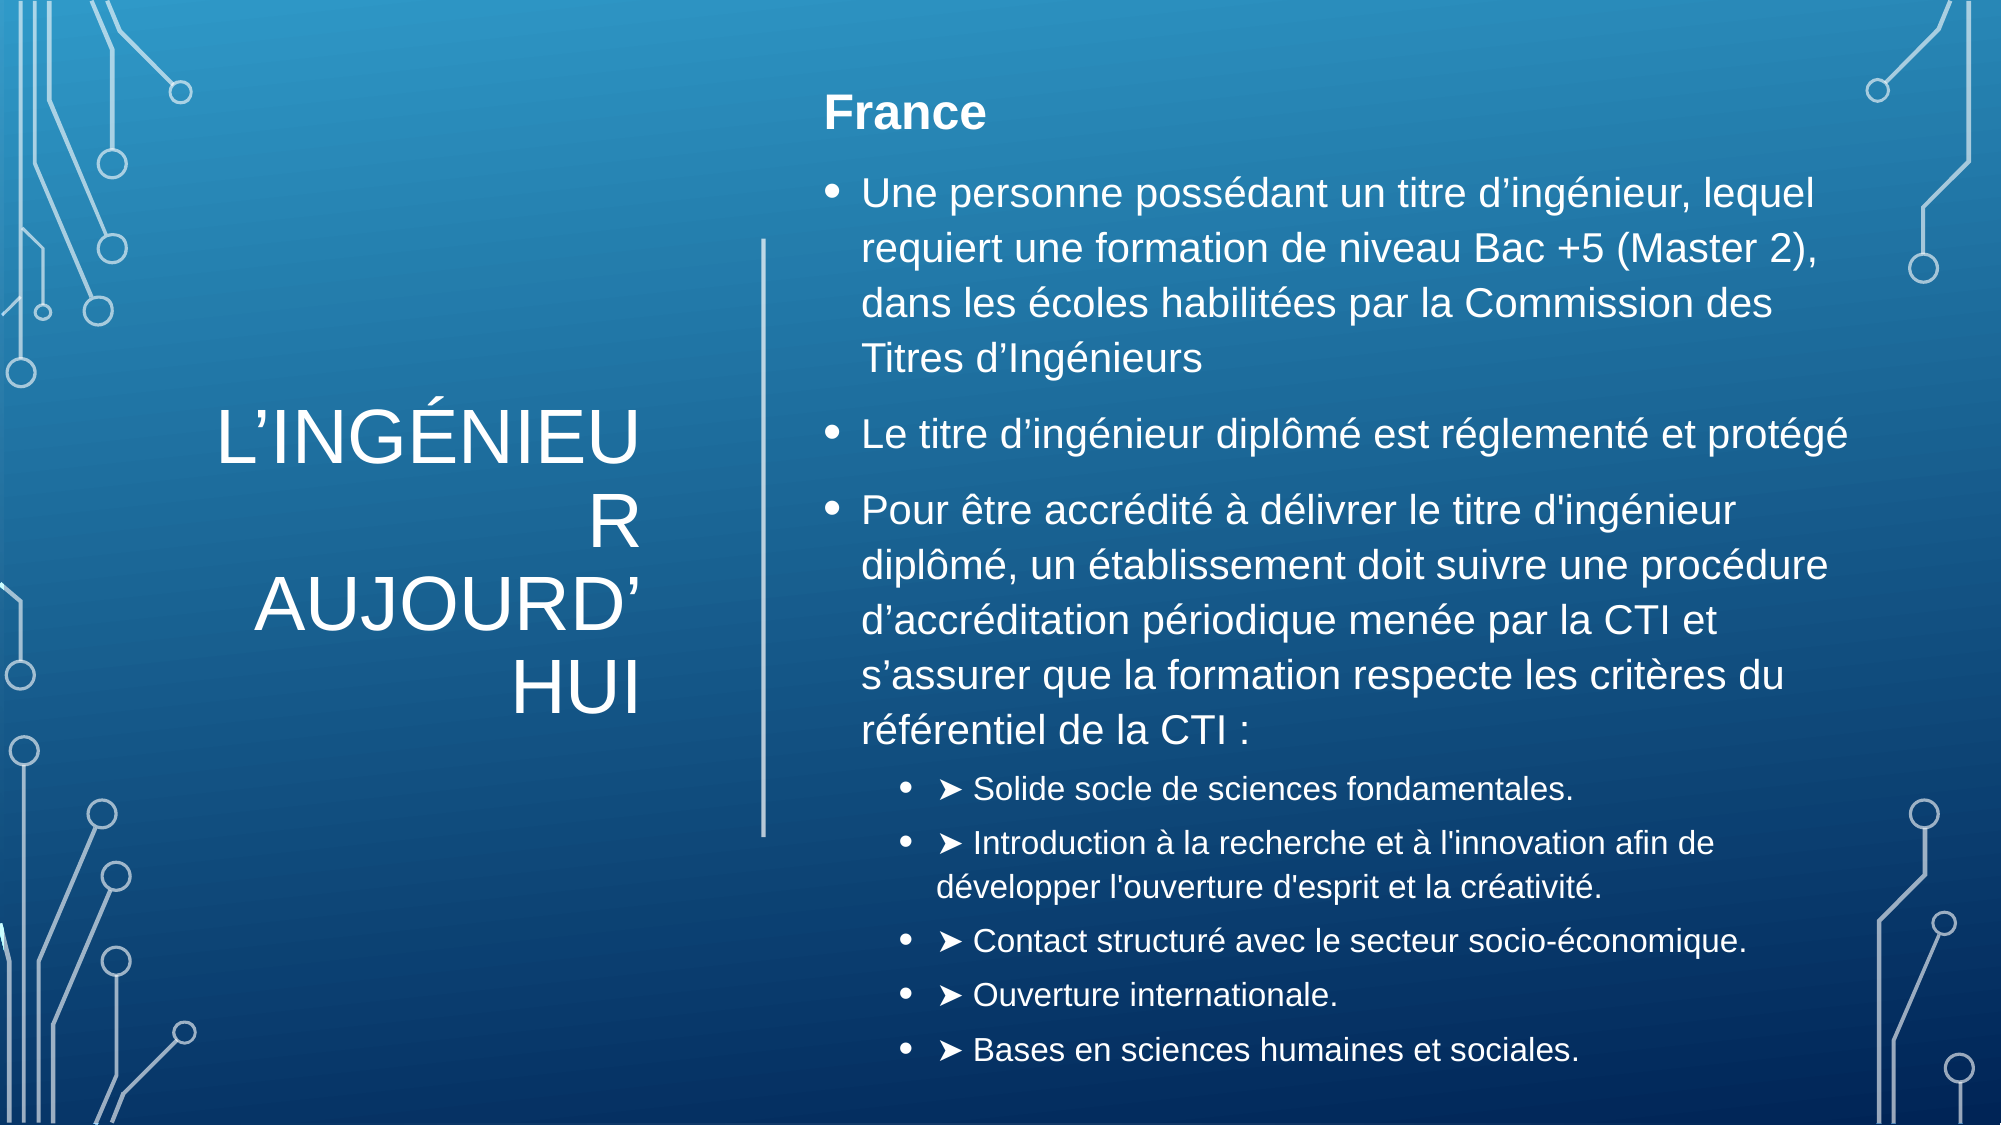

France
Une personne possédant un titre d’ingénieur, lequel requiert une formation de niveau Bac +5 (Master 2), dans les écoles habilitées par la Commission des Titres d’Ingénieurs
Le titre d’ingénieur diplômé est réglementé et protégé
Pour être accrédité à délivrer le titre d'ingénieur diplômé, un établissement doit suivre une procédure d’accréditation périodique menée par la CTI et s’assurer que la formation respecte les critères du référentiel de la CTI :
➤ Solide socle de sciences fondamentales.
➤ Introduction à la recherche et à l'innovation afin de développer l'ouverture d'esprit et la créativité.
➤ Contact structuré avec le secteur socio-économique.
➤ Ouverture internationale.
➤ Bases en sciences humaines et sociales.
# L’ingénieur aujourd’hui